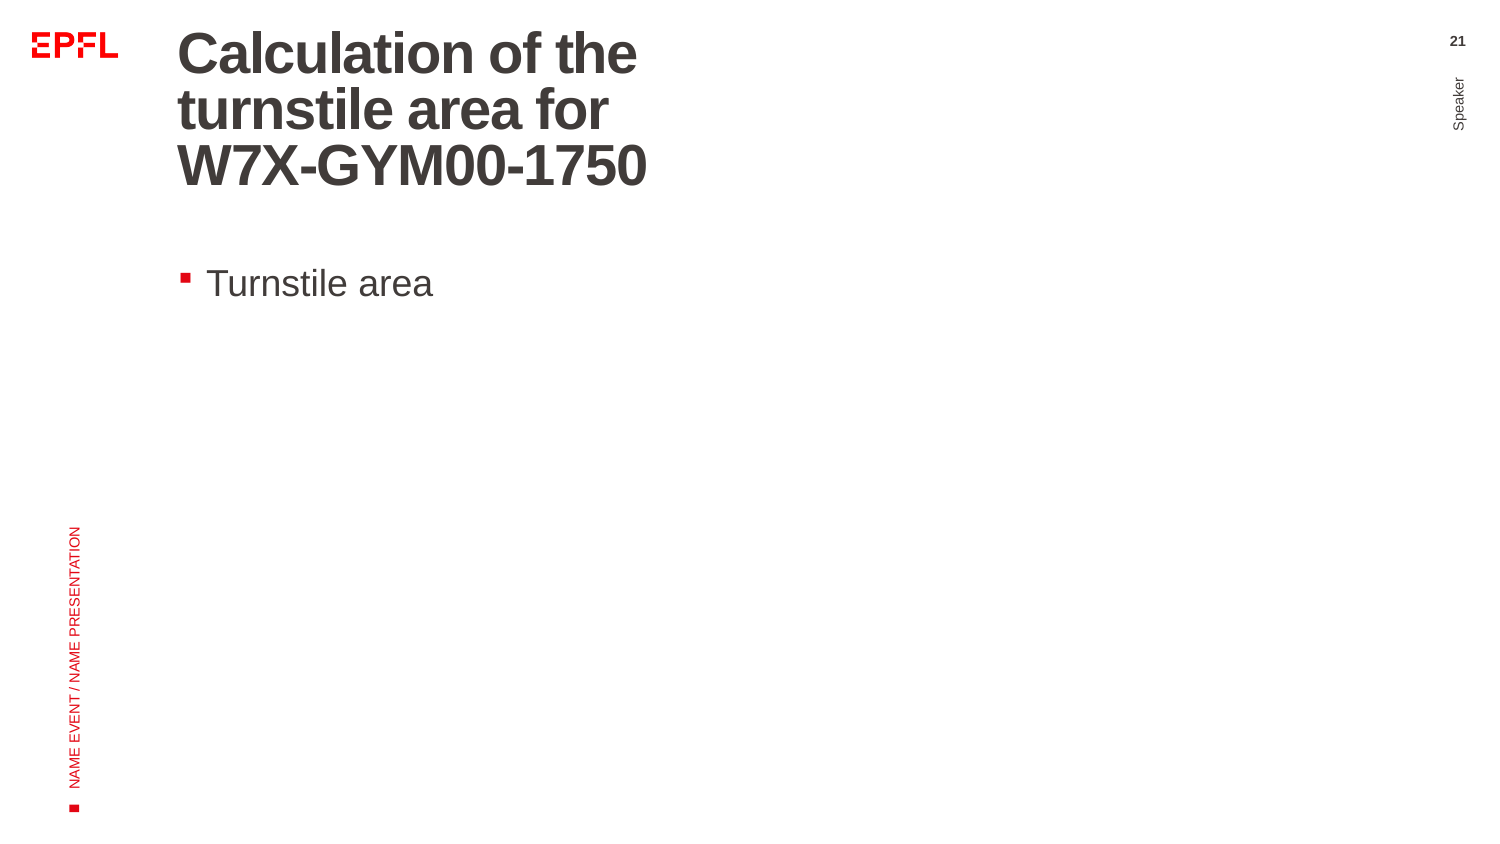

# Calculation of the turnstile area for W7X-GYM00-1750
21
Turnstile area
Speaker
NAME EVENT / NAME PRESENTATION